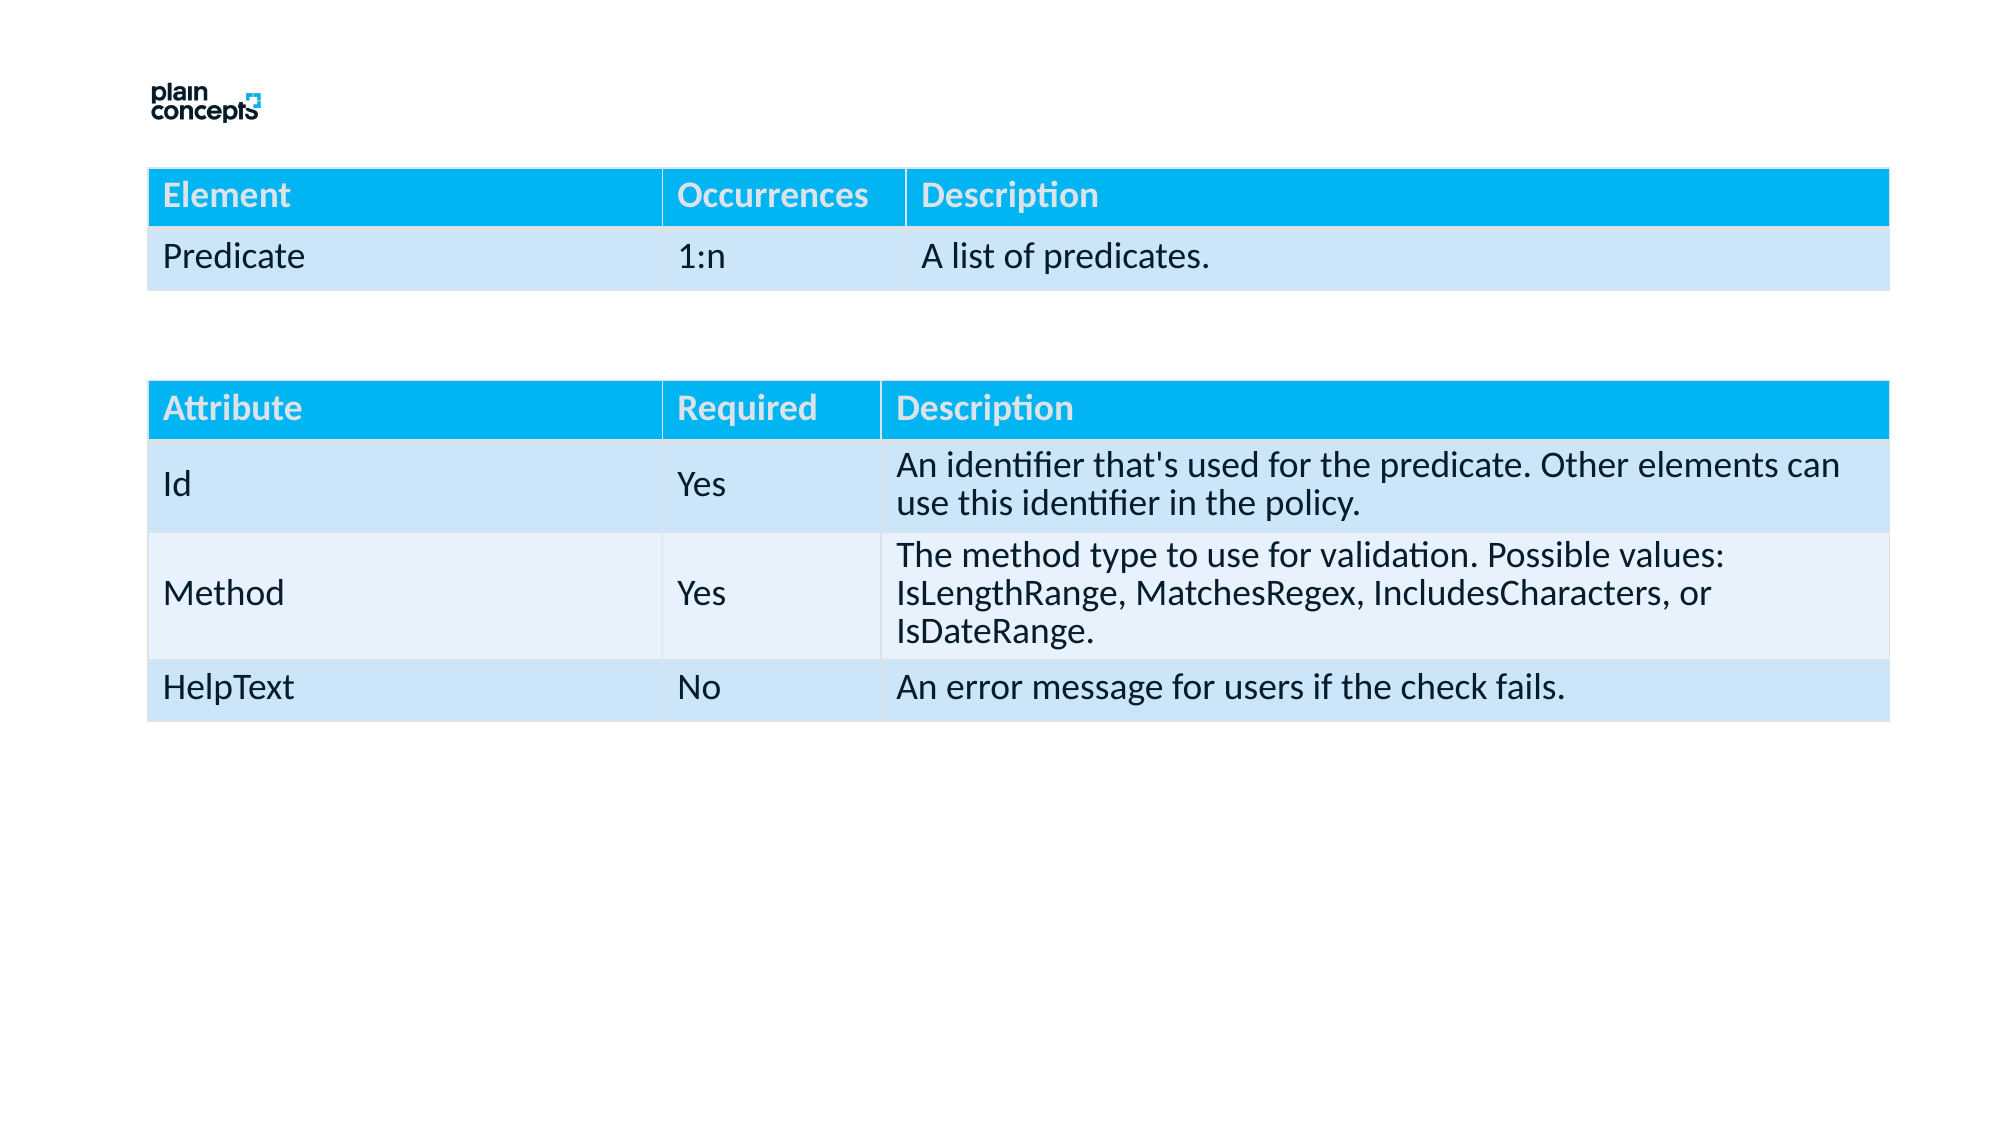

| Element | Occurrences | Description |
| --- | --- | --- |
| Predicate | 1:n | A list of predicates. |
| Attribute | Required | Description |
| --- | --- | --- |
| Id | Yes | An identifier that's used for the predicate. Other elements can use this identifier in the policy. |
| Method | Yes | The method type to use for validation. Possible values: IsLengthRange, MatchesRegex, IncludesCharacters, or IsDateRange. |
| HelpText | No | An error message for users if the check fails. |